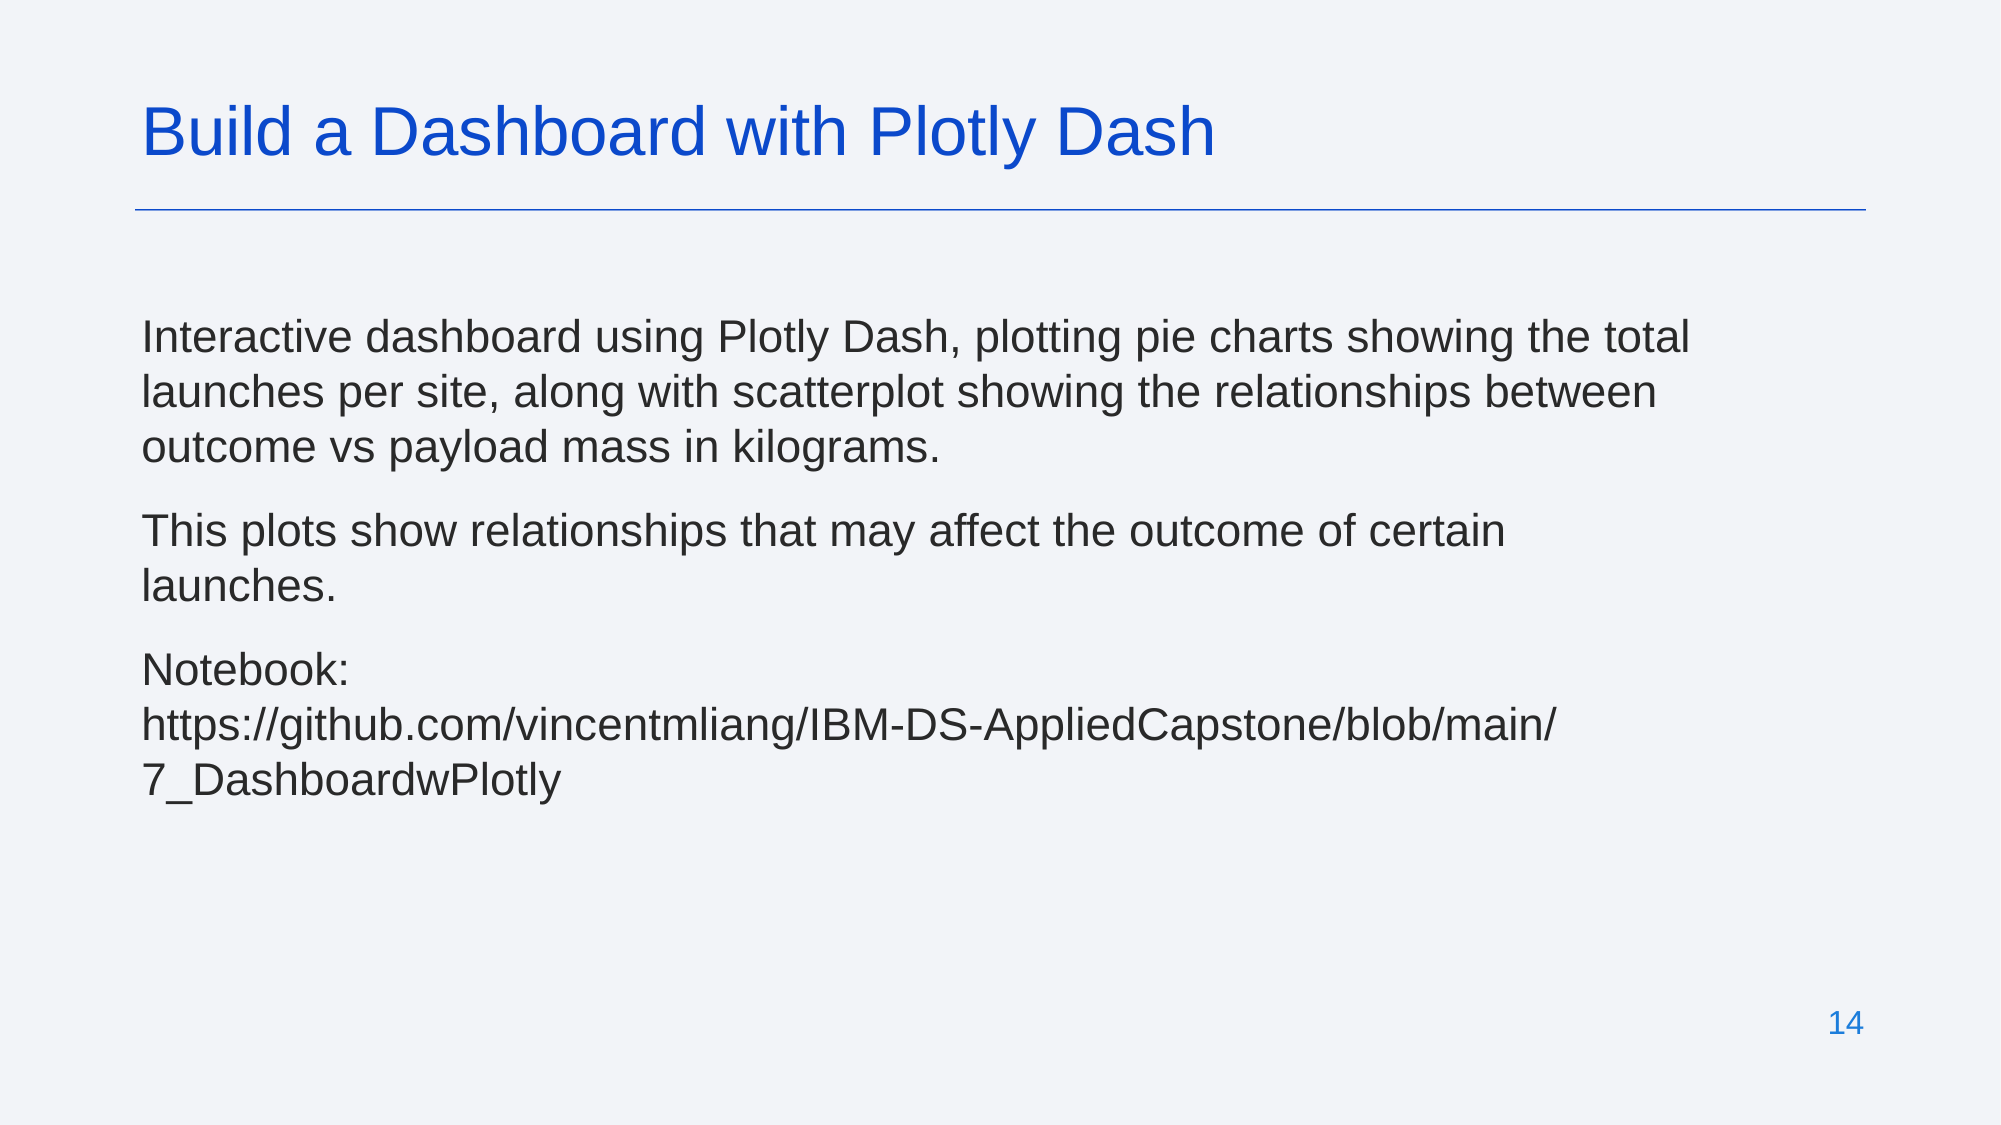

Build a Dashboard with Plotly Dash
Interactive dashboard using Plotly Dash, plotting pie charts showing the total launches per site, along with scatterplot showing the relationships between outcome vs payload mass in kilograms.
This plots show relationships that may affect the outcome of certain launches.
Notebook: https://github.com/vincentmliang/IBM-DS-AppliedCapstone/blob/main/7_DashboardwPlotly

14